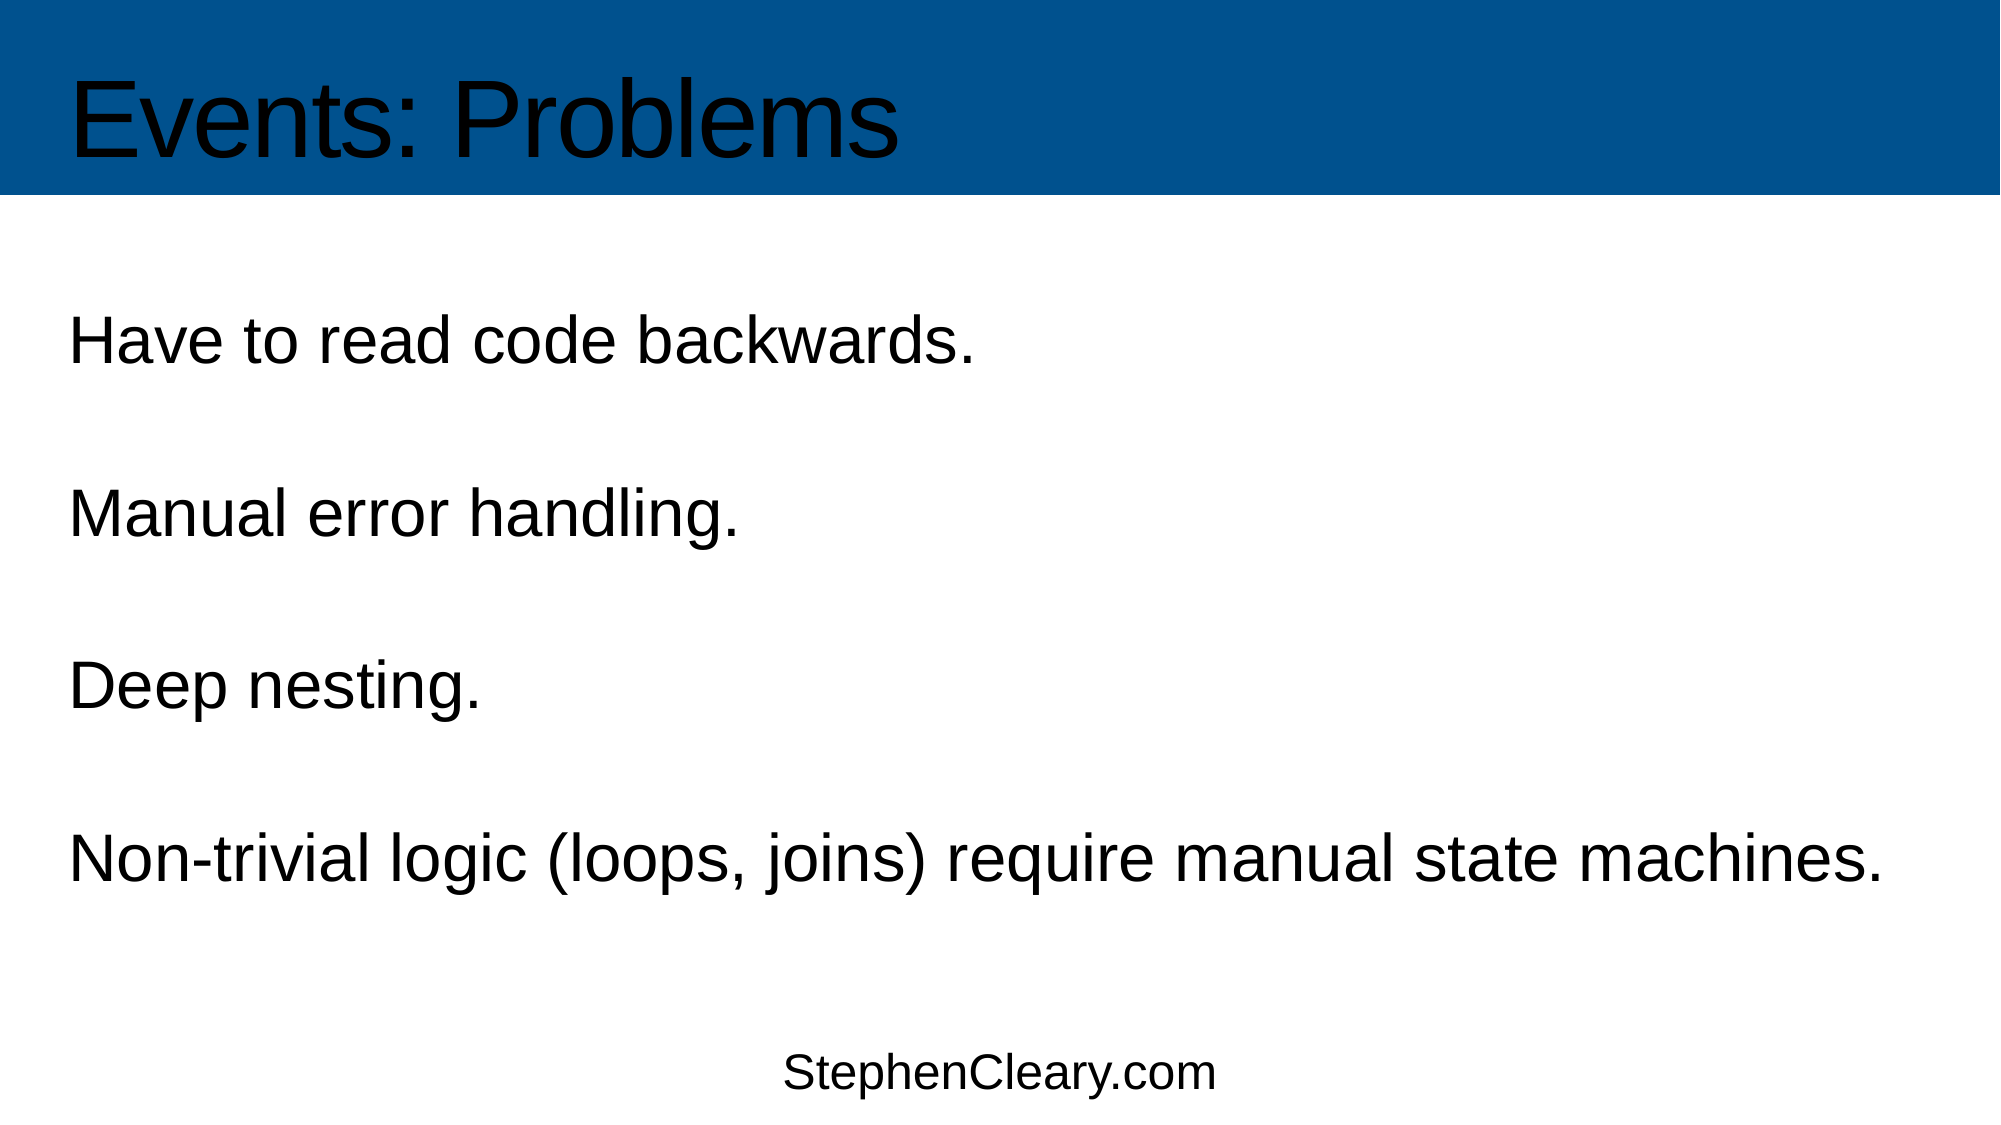

# Events: Problems

Have to read code backwards.

Manual error handling.

Deep nesting.

Non-trivial logic (loops, joins) require manual state machines.